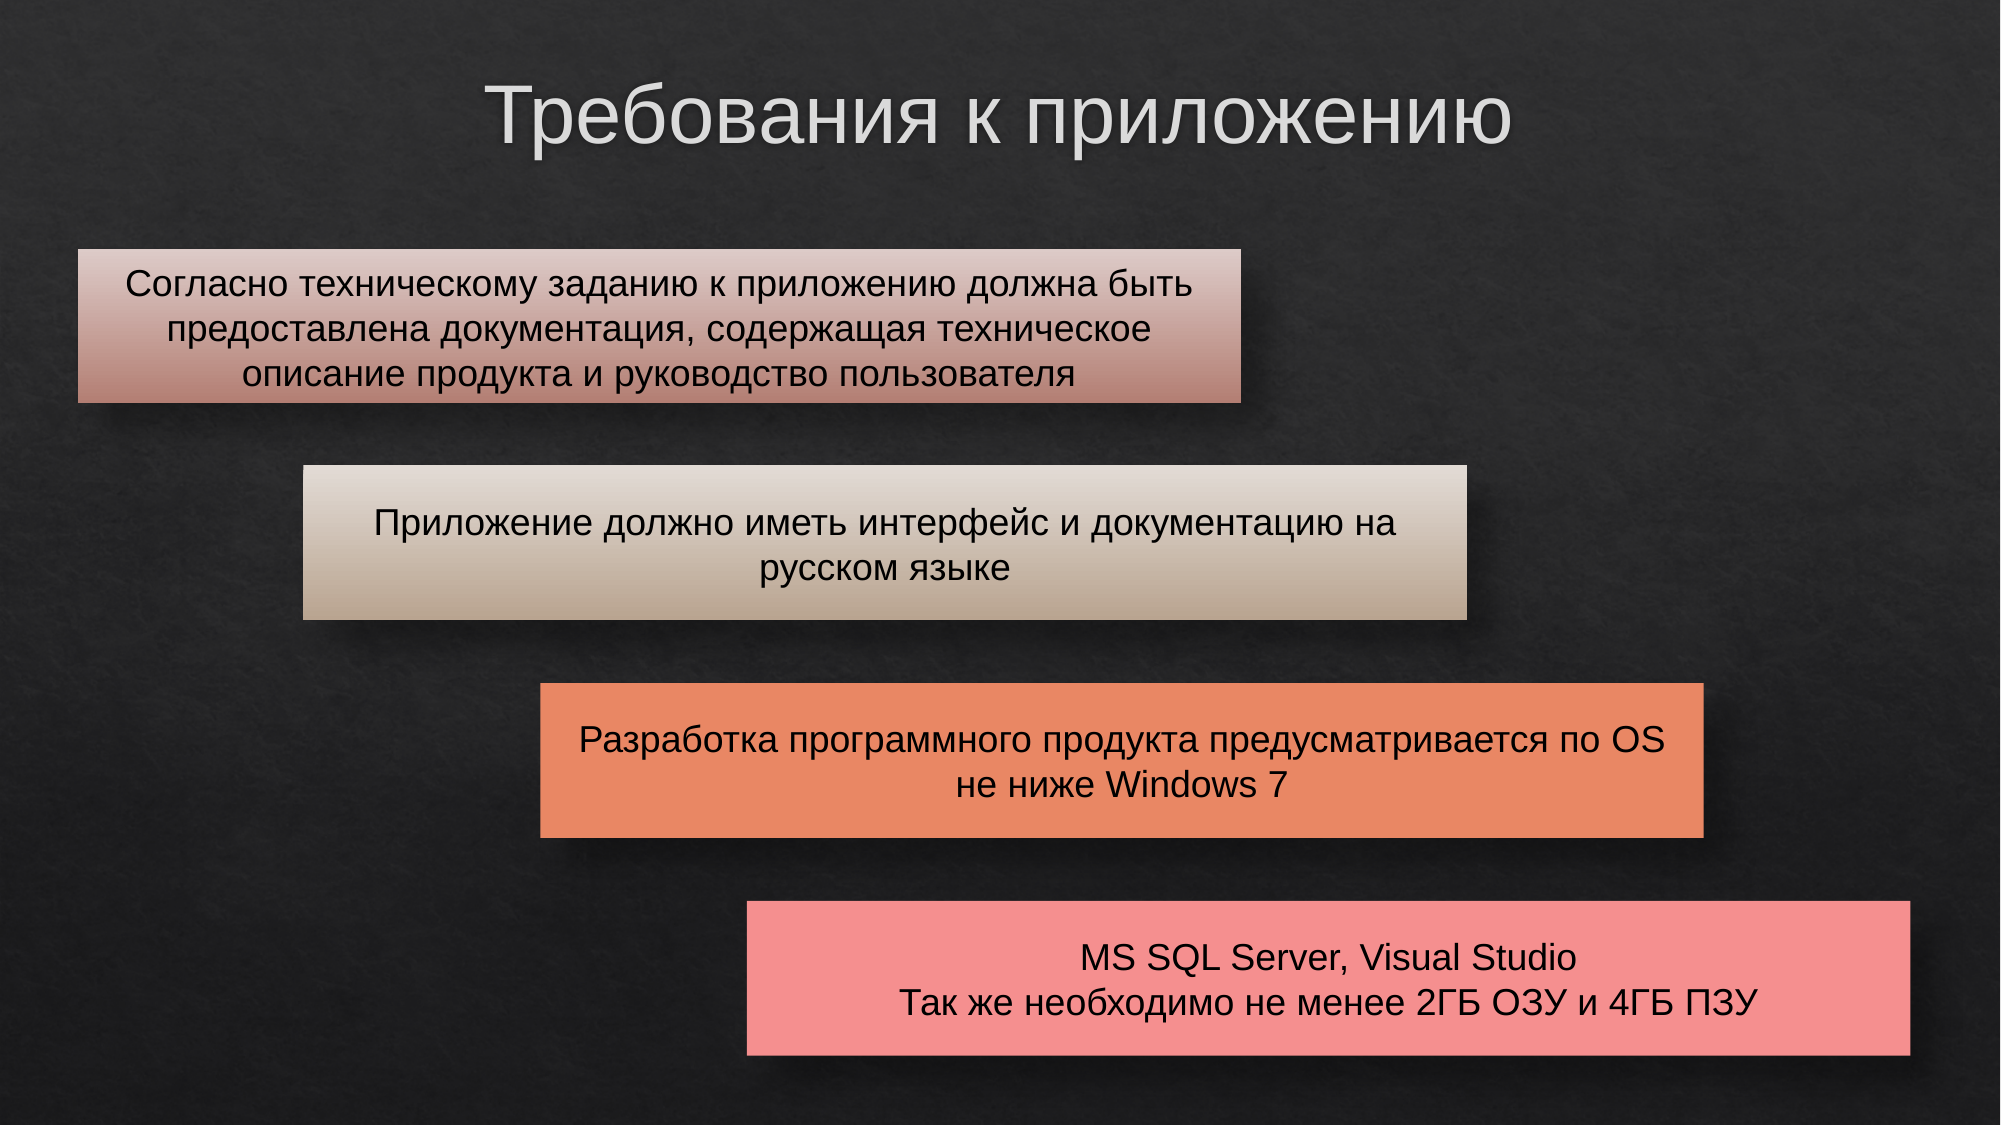

# Требования к приложению
Согласно техническому заданию к приложению должна быть предоставлена документация, содержащая техническое описание продукта и руководство пользователя
Приложение должно иметь интерфейс и документацию на русском языке
Разработка программного продукта предусматривается по OS не ниже Windows 7
MS SQL Server, Visual Studio
Так же необходимо не менее 2ГБ ОЗУ и 4ГБ ПЗУ